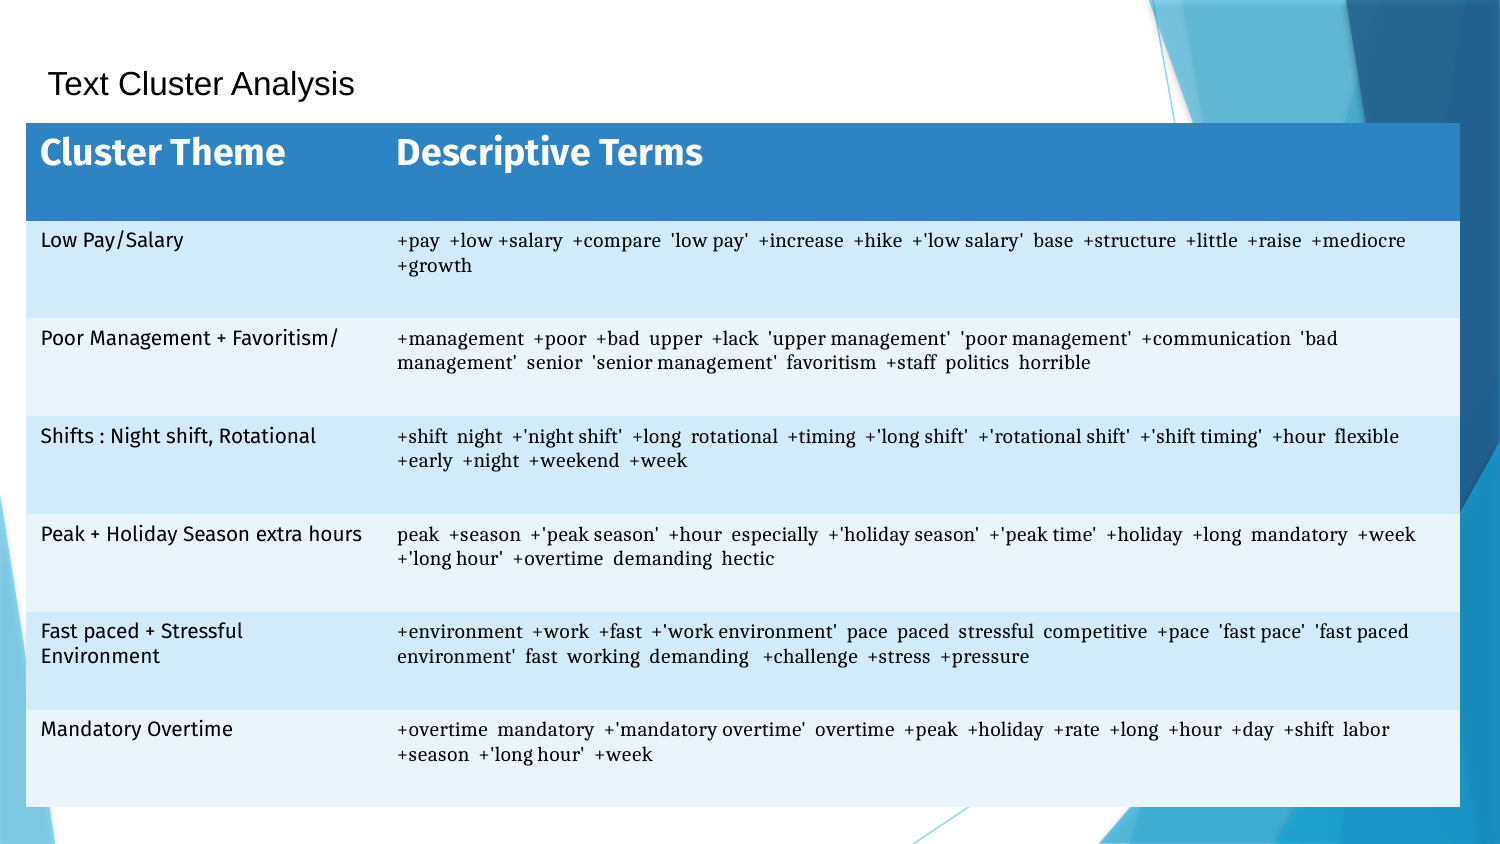

Text Cluster Analysis
| Cluster Theme | Descriptive Terms |
| --- | --- |
| Low Pay/Salary | +pay  +low +salary  +compare  'low pay'  +increase  +hike  +'low salary'  base  +structure  +little  +raise  +mediocre  +growth |
| Poor Management + Favoritism/ | +management  +poor  +bad  upper  +lack  'upper management'  'poor management'  +communication  'bad management'  senior  'senior management'  favoritism  +staff  politics  horrible |
| Shifts : Night shift, Rotational | +shift  night  +'night shift'  +long  rotational  +timing  +'long shift'  +'rotational shift'  +'shift timing'  +hour  flexible  +early  +night  +weekend  +week |
| Peak + Holiday Season extra hours | peak  +season  +'peak season'  +hour  especially  +'holiday season'  +'peak time'  +holiday  +long  mandatory  +week  +'long hour'  +overtime  demanding  hectic |
| Fast paced + Stressful Environment | +environment  +work  +fast  +'work environment'  pace  paced  stressful  competitive  +pace  'fast pace'  'fast paced environment'  fast  working  demanding   +challenge  +stress  +pressure |
| Mandatory Overtime | +overtime  mandatory  +'mandatory overtime'  overtime  +peak  +holiday  +rate  +long  +hour  +day  +shift  labor  +season  +'long hour'  +week |